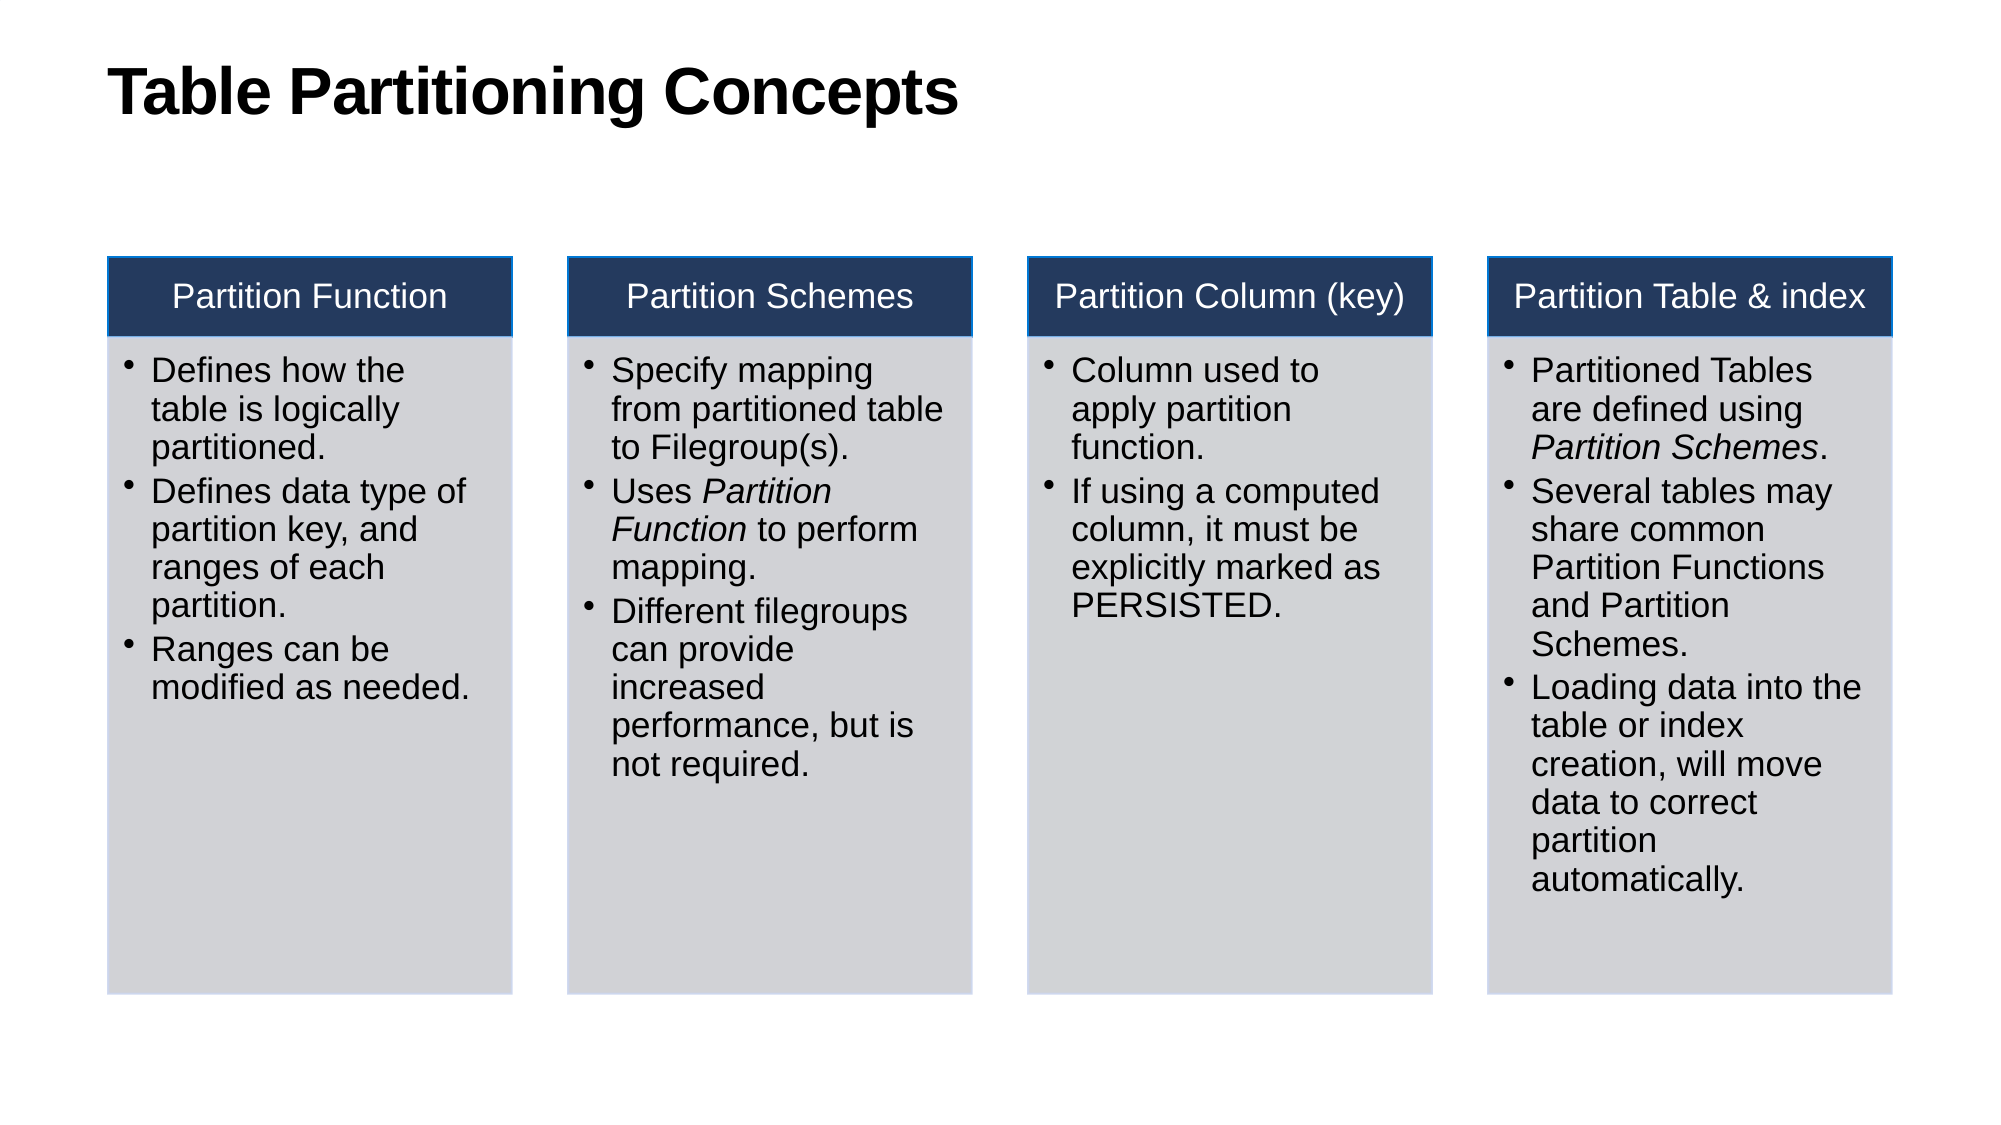

# Table Partitioning Concepts
Partition Function
Defines how the table is logically partitioned.
Defines data type of partition key, and ranges of each partition.
Ranges can be modified as needed.
Partition Schemes
Specify mapping from partitioned table to Filegroup(s).
Uses Partition Function to perform mapping.
Different filegroups can provide increased performance, but is not required.
Partition Column (key)
Column used to apply partition function.
If using a computed column, it must be explicitly marked as PERSISTED.
Partition Table & index
Partitioned Tables are defined using Partition Schemes.
Several tables may share common Partition Functions and Partition Schemes.
Loading data into the table or index creation, will move data to correct partition automatically.